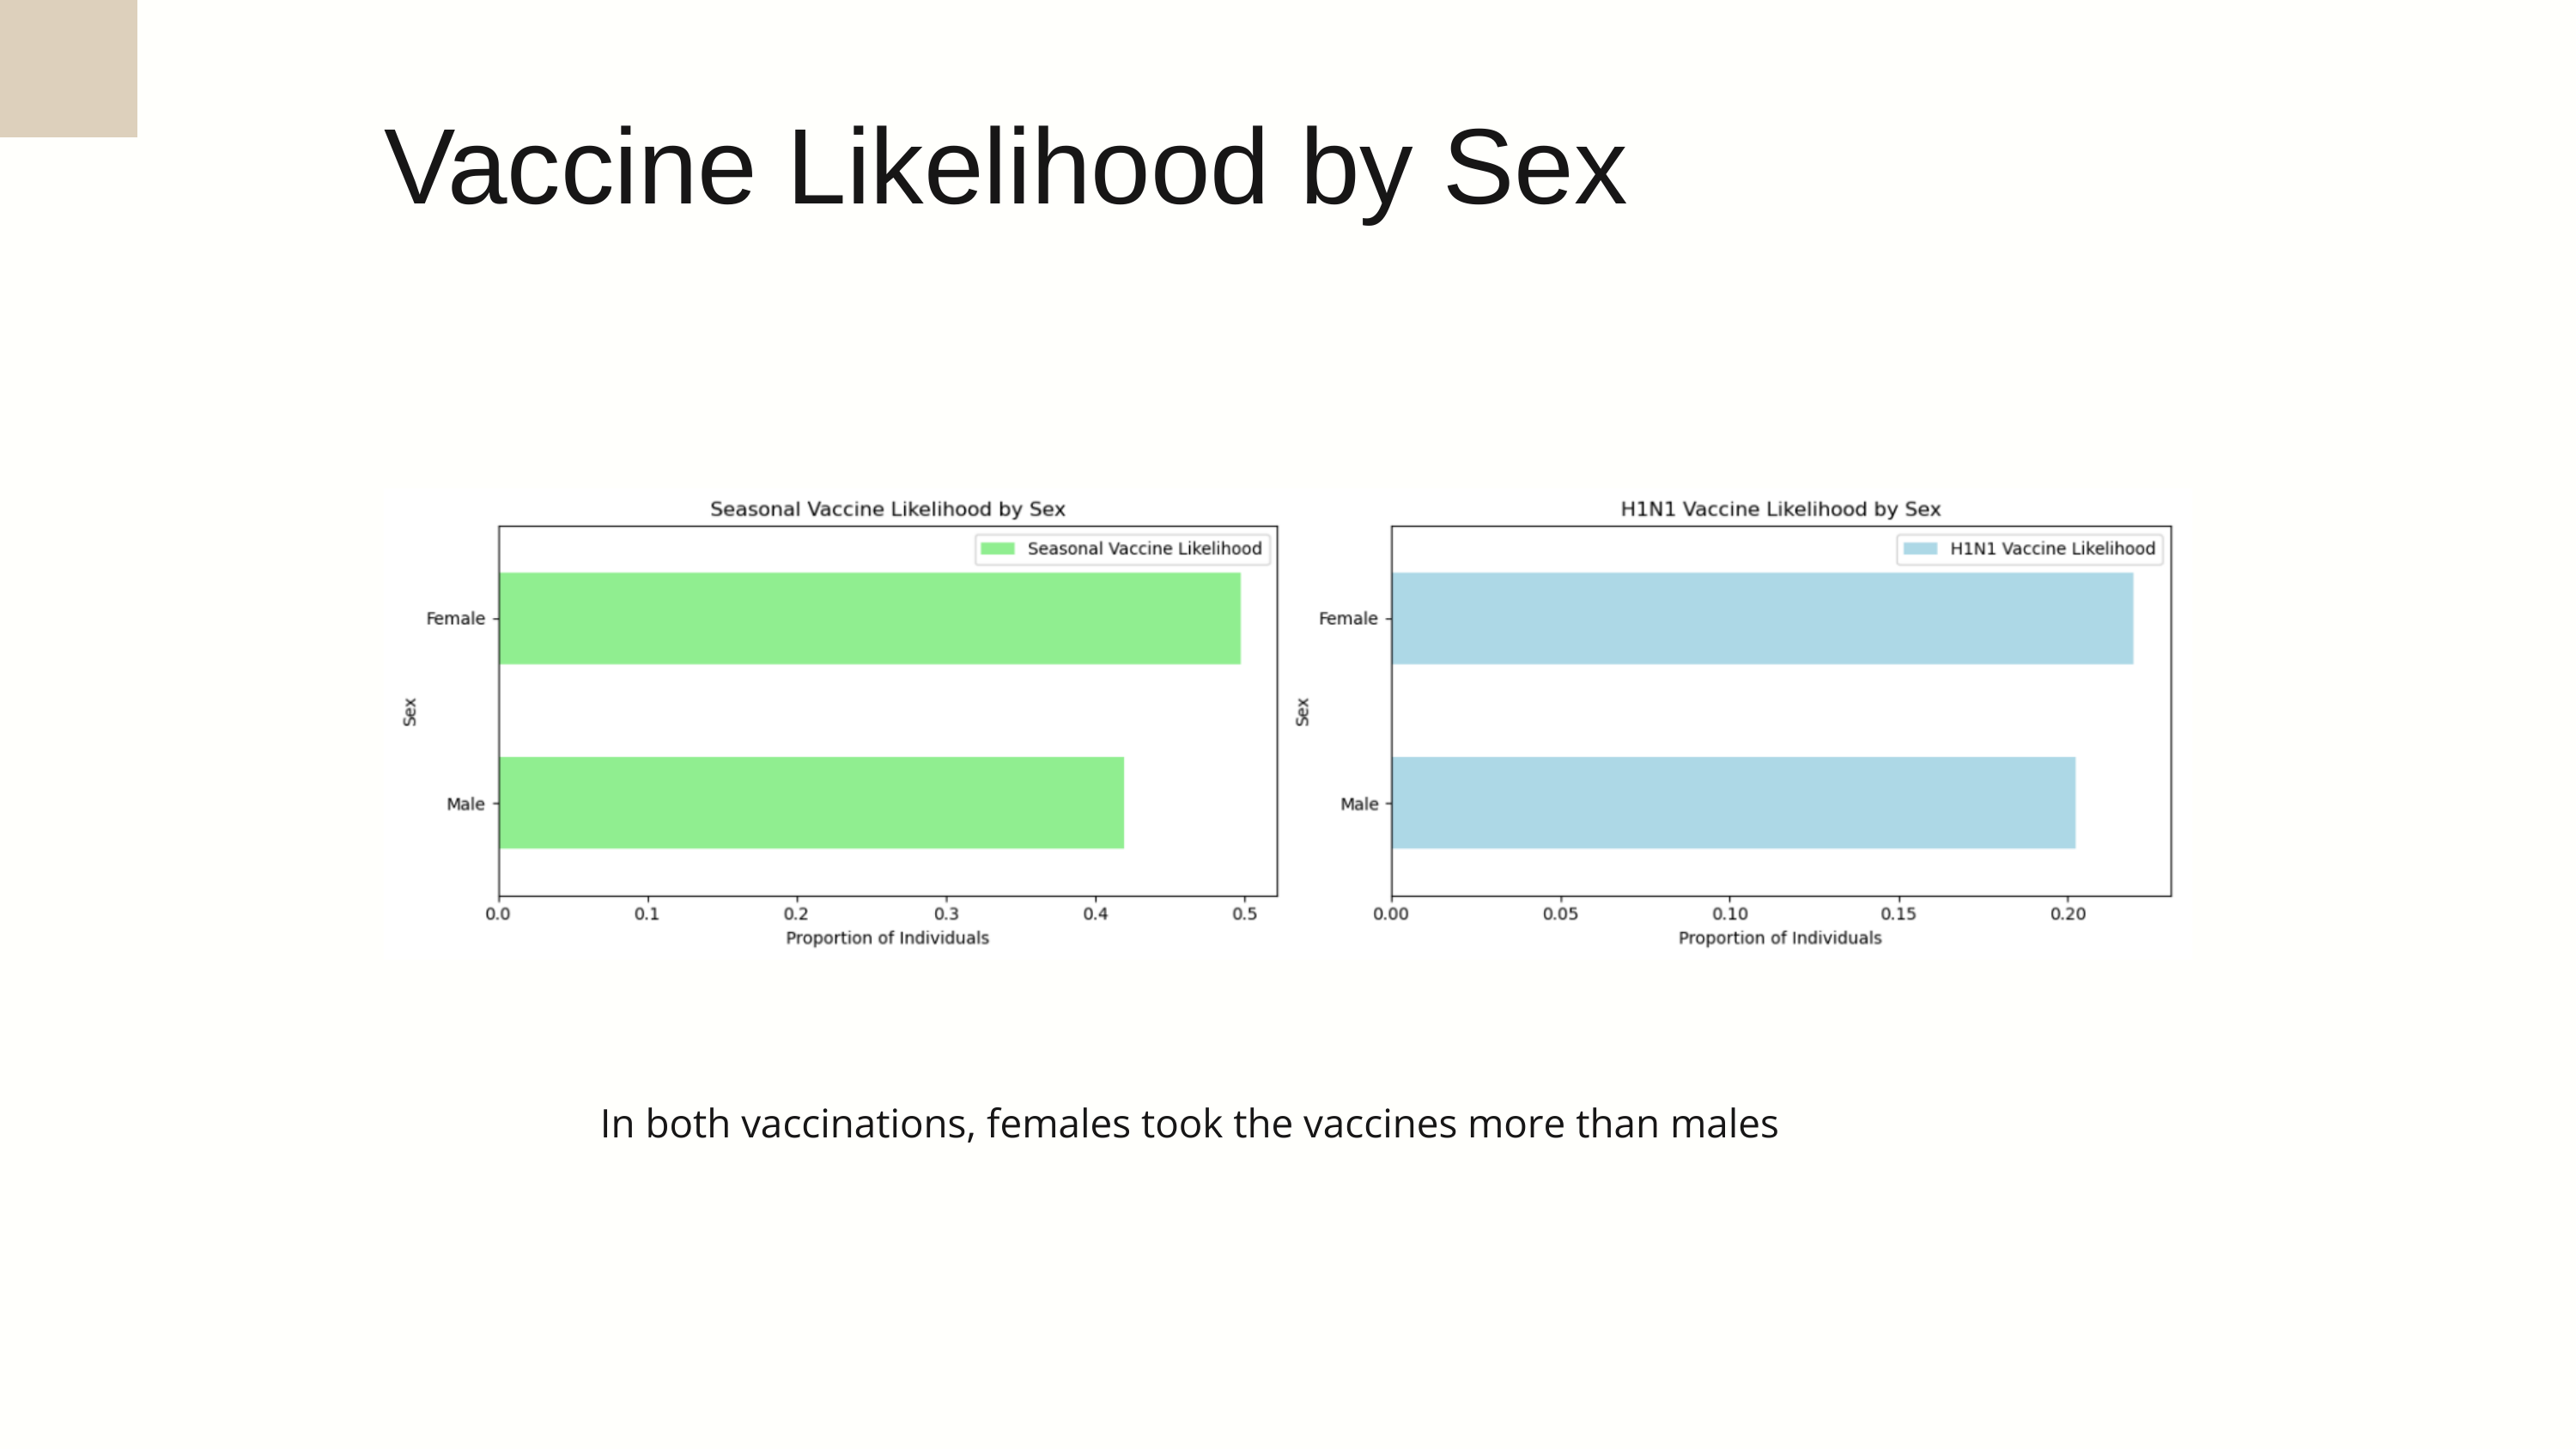

Vaccine Likelihood by Sex

In both vaccinations, females took the vaccines more than males